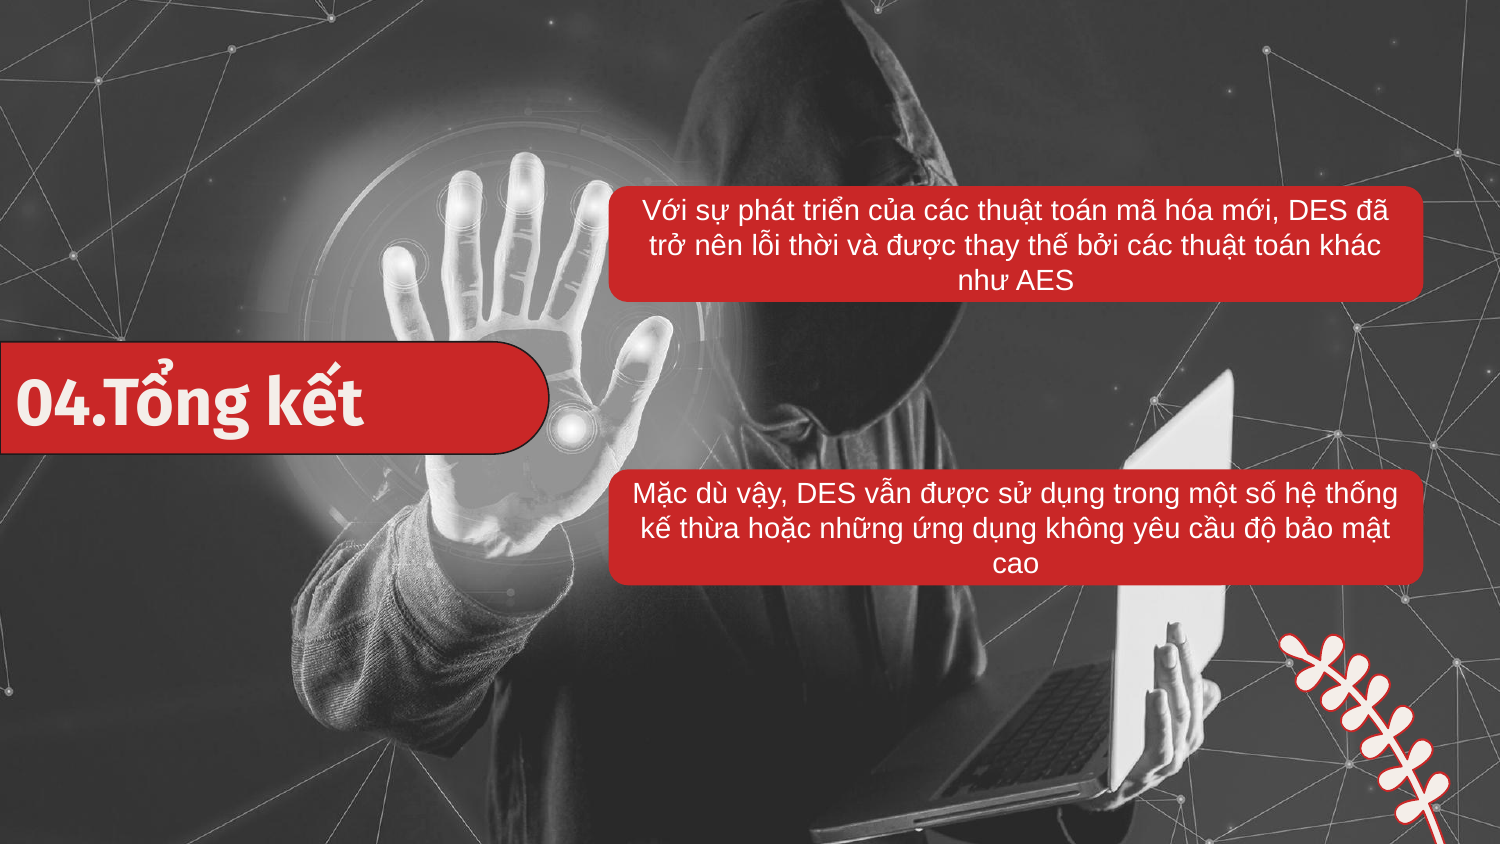

Với sự phát triển của các thuật toán mã hóa mới, DES đã trở nên lỗi thời và được thay thế bởi các thuật toán khác như AES
# 04.Tổng kết
Mặc dù vậy, DES vẫn được sử dụng trong một số hệ thống kế thừa hoặc những ứng dụng không yêu cầu độ bảo mật cao